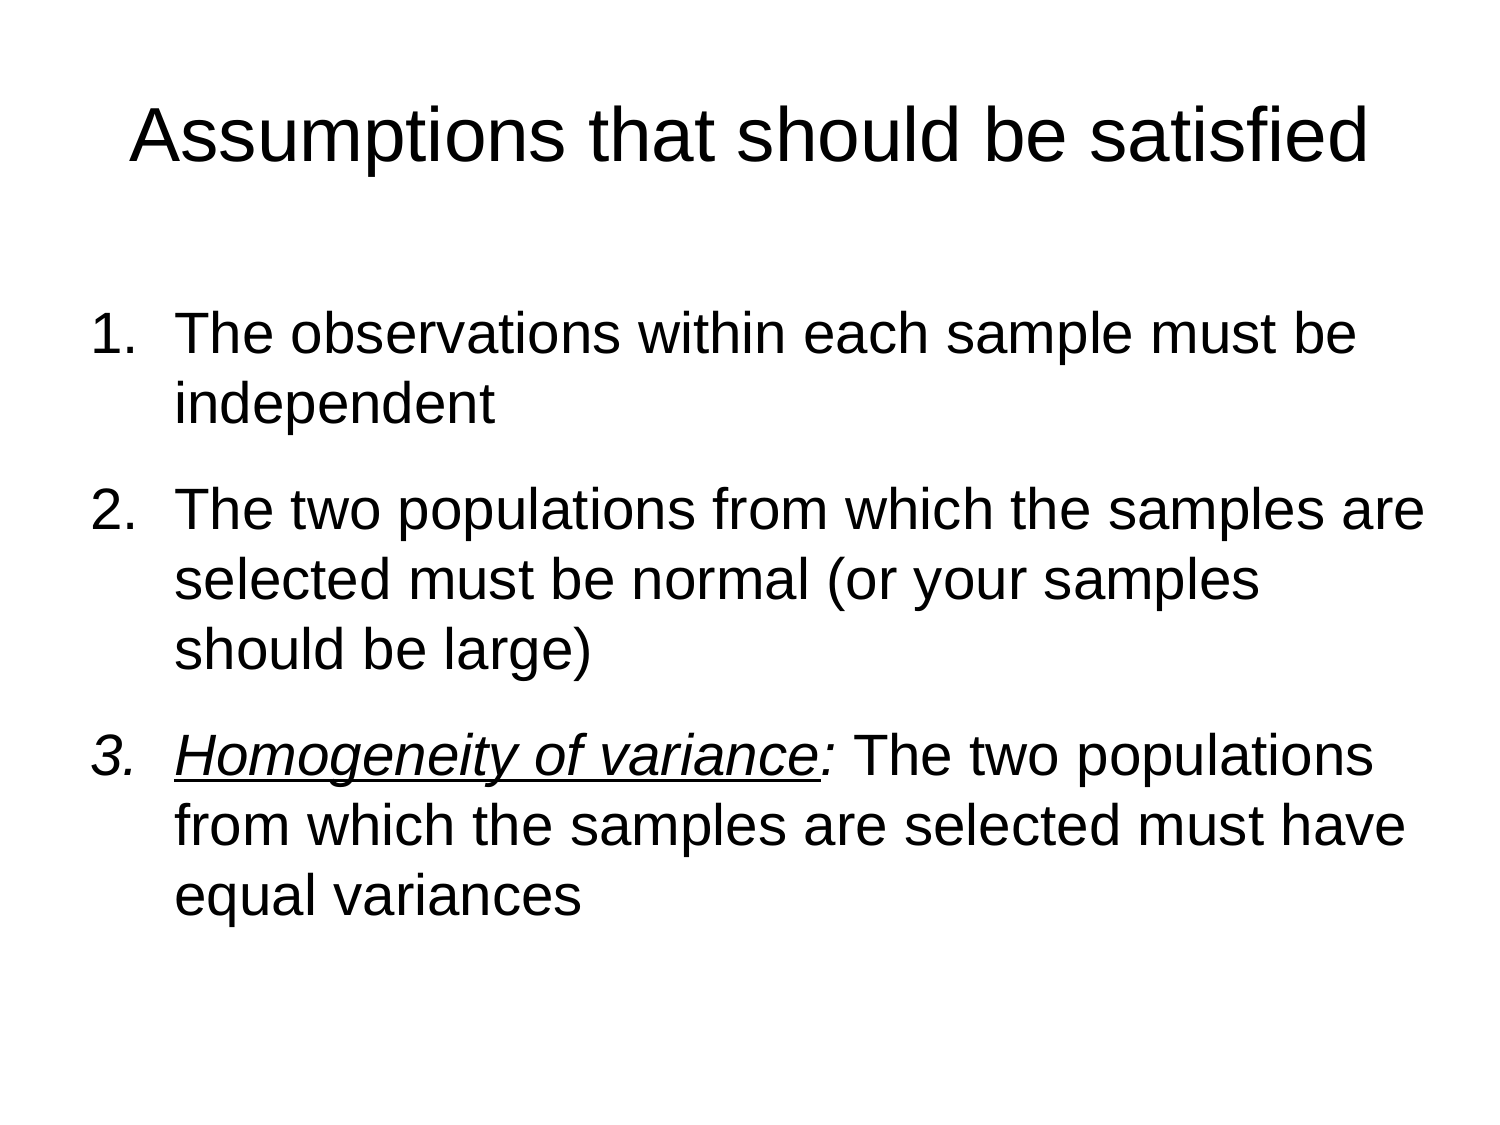

# Assumptions that should be satisfied
The observations within each sample must be independent
The two populations from which the samples are selected must be normal (or your samples should be large)
Homogeneity of variance: The two populations from which the samples are selected must have equal variances